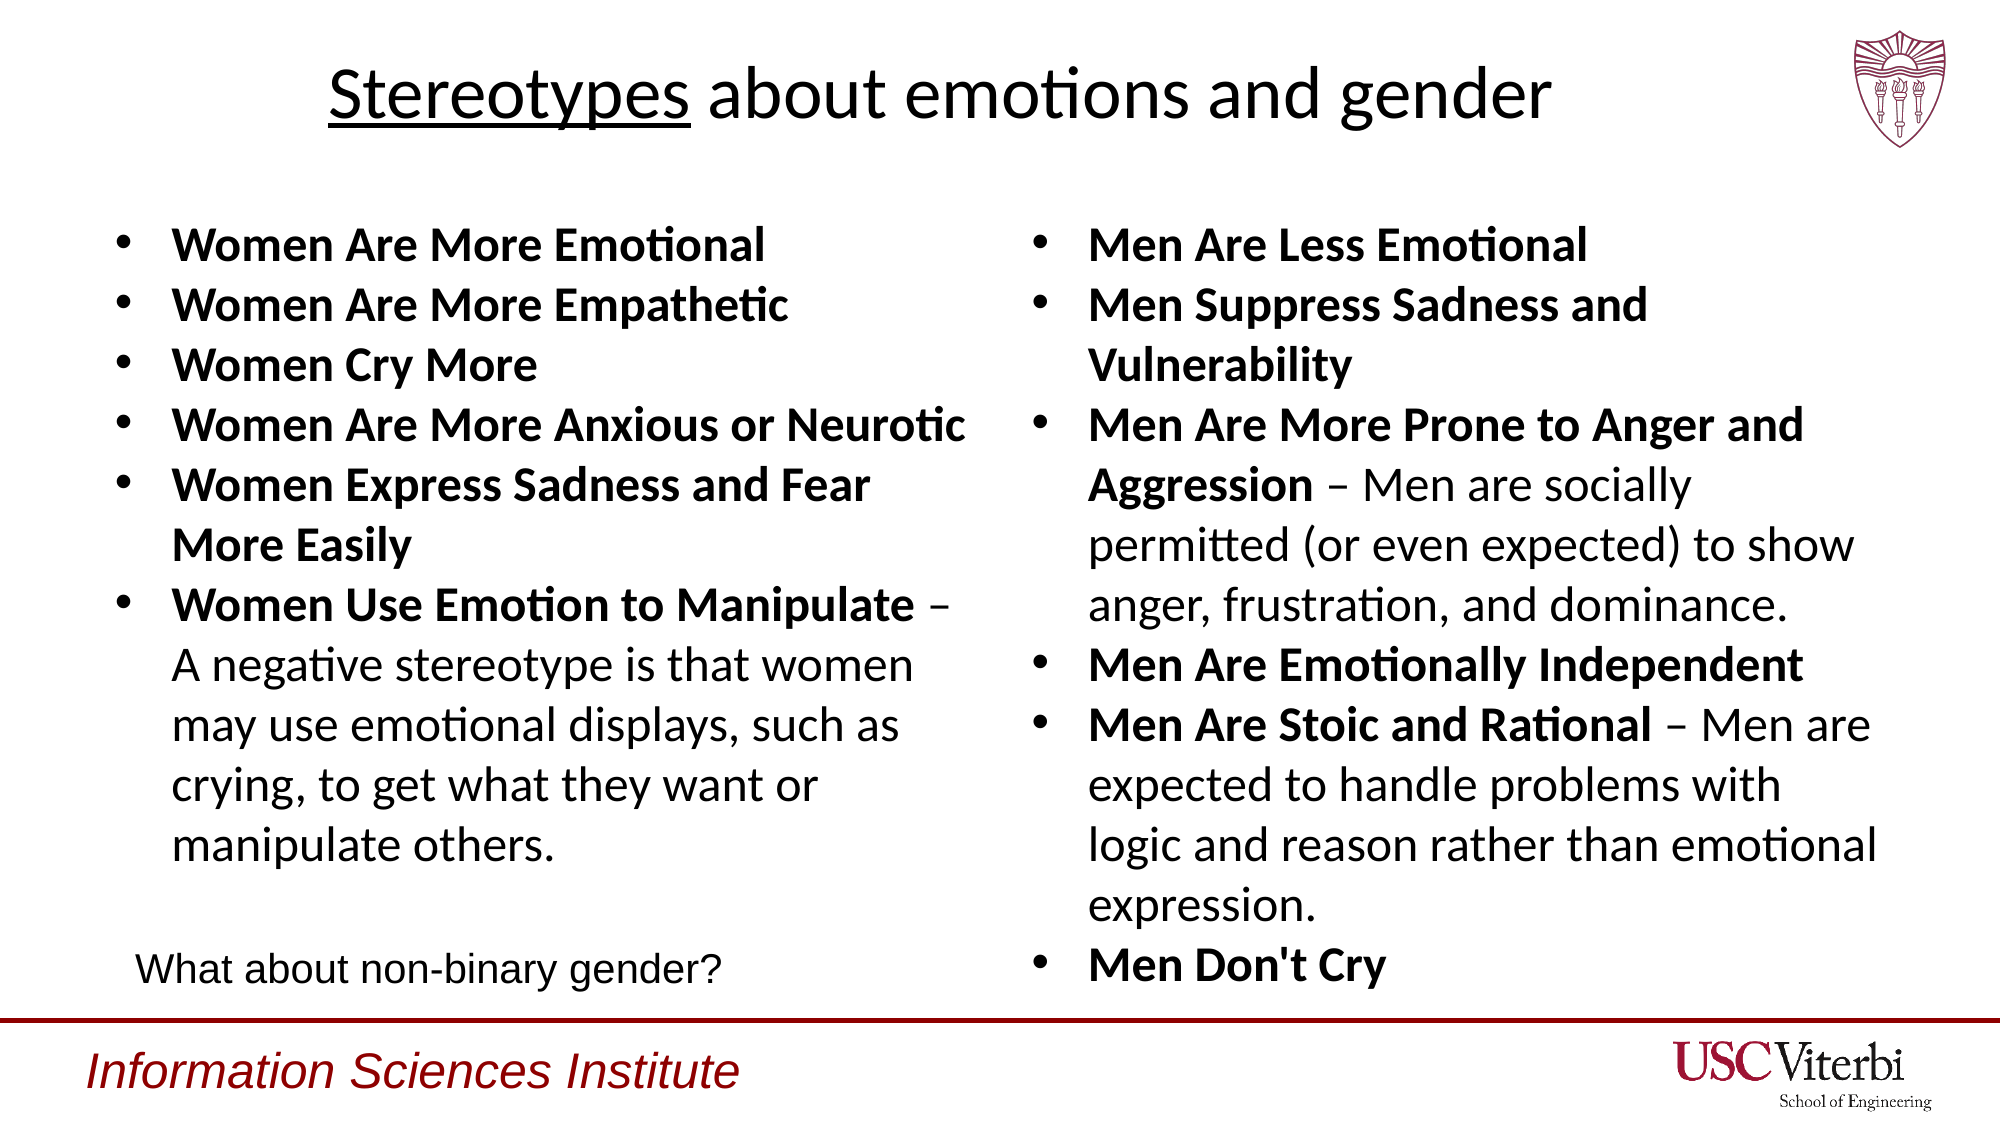

# Stereotypes about emotions and gender
Women Are More Emotional
Women Are More Empathetic
Women Cry More
Women Are More Anxious or Neurotic
Women Express Sadness and Fear More Easily
Women Use Emotion to Manipulate – A negative stereotype is that women may use emotional displays, such as crying, to get what they want or manipulate others.

Men Are Less Emotional
Men Suppress Sadness and Vulnerability
Men Are More Prone to Anger and Aggression – Men are socially permitted (or even expected) to show anger, frustration, and dominance.
Men Are Emotionally Independent
Men Are Stoic and Rational – Men are expected to handle problems with logic and reason rather than emotional expression.
Men Don't Cry
What about non-binary gender?